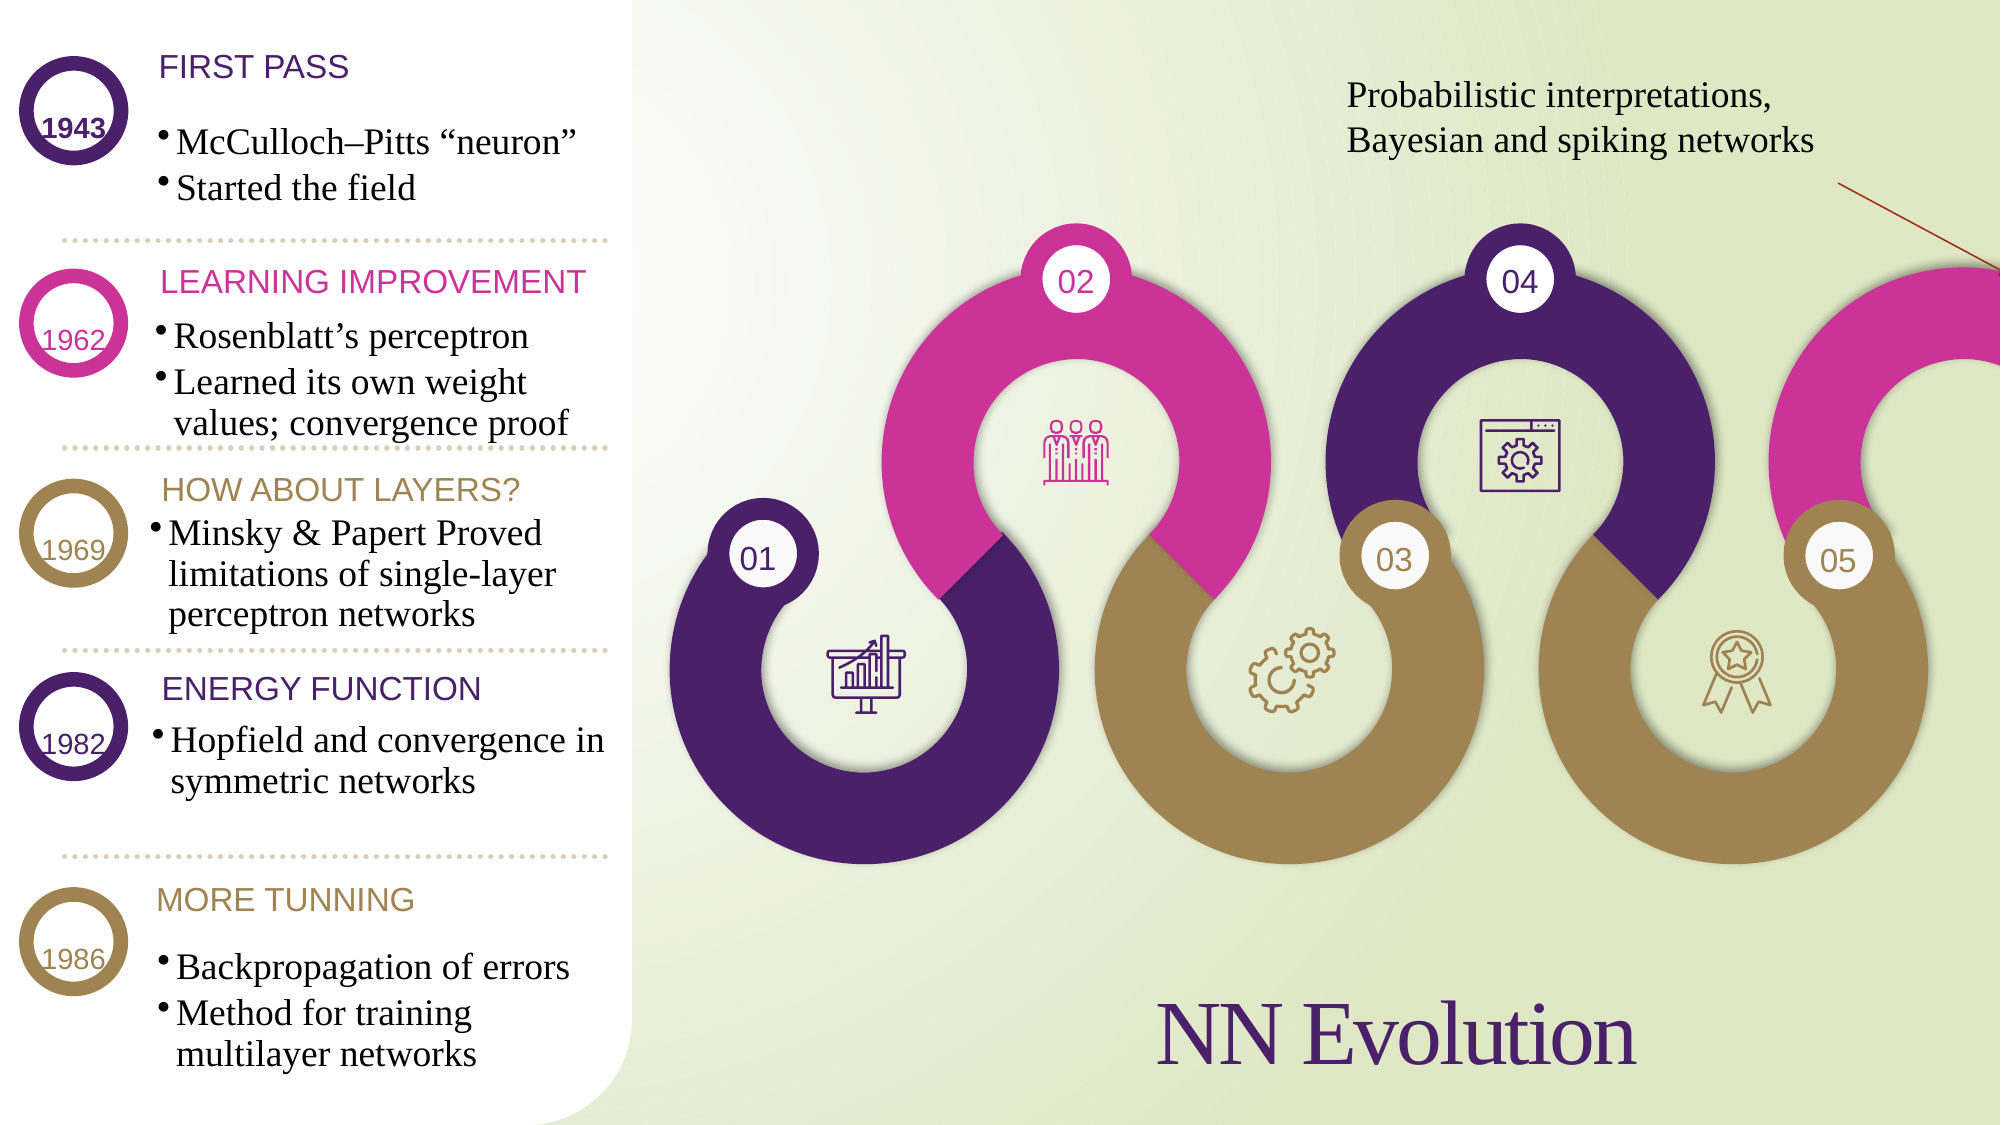

FIRST PASS
Probabilistic interpretations, Bayesian and spiking networks
1943
McCulloch–Pitts “neuron”
Started the field

02

04

01

03

05
LEARNING IMPROVEMENT
1962
Rosenblatt’s perceptron
Learned its own weight values; convergence proof

HOW ABOUT LAYERS?
1969
Minsky & Papert Proved limitations of single-layer perceptron networks

ENERGY FUNCTION
1982
Hopfield and convergence in symmetric networks
MORE TUNNING
1986
Backpropagation of errors
Method for training multilayer networks
NN Evolution